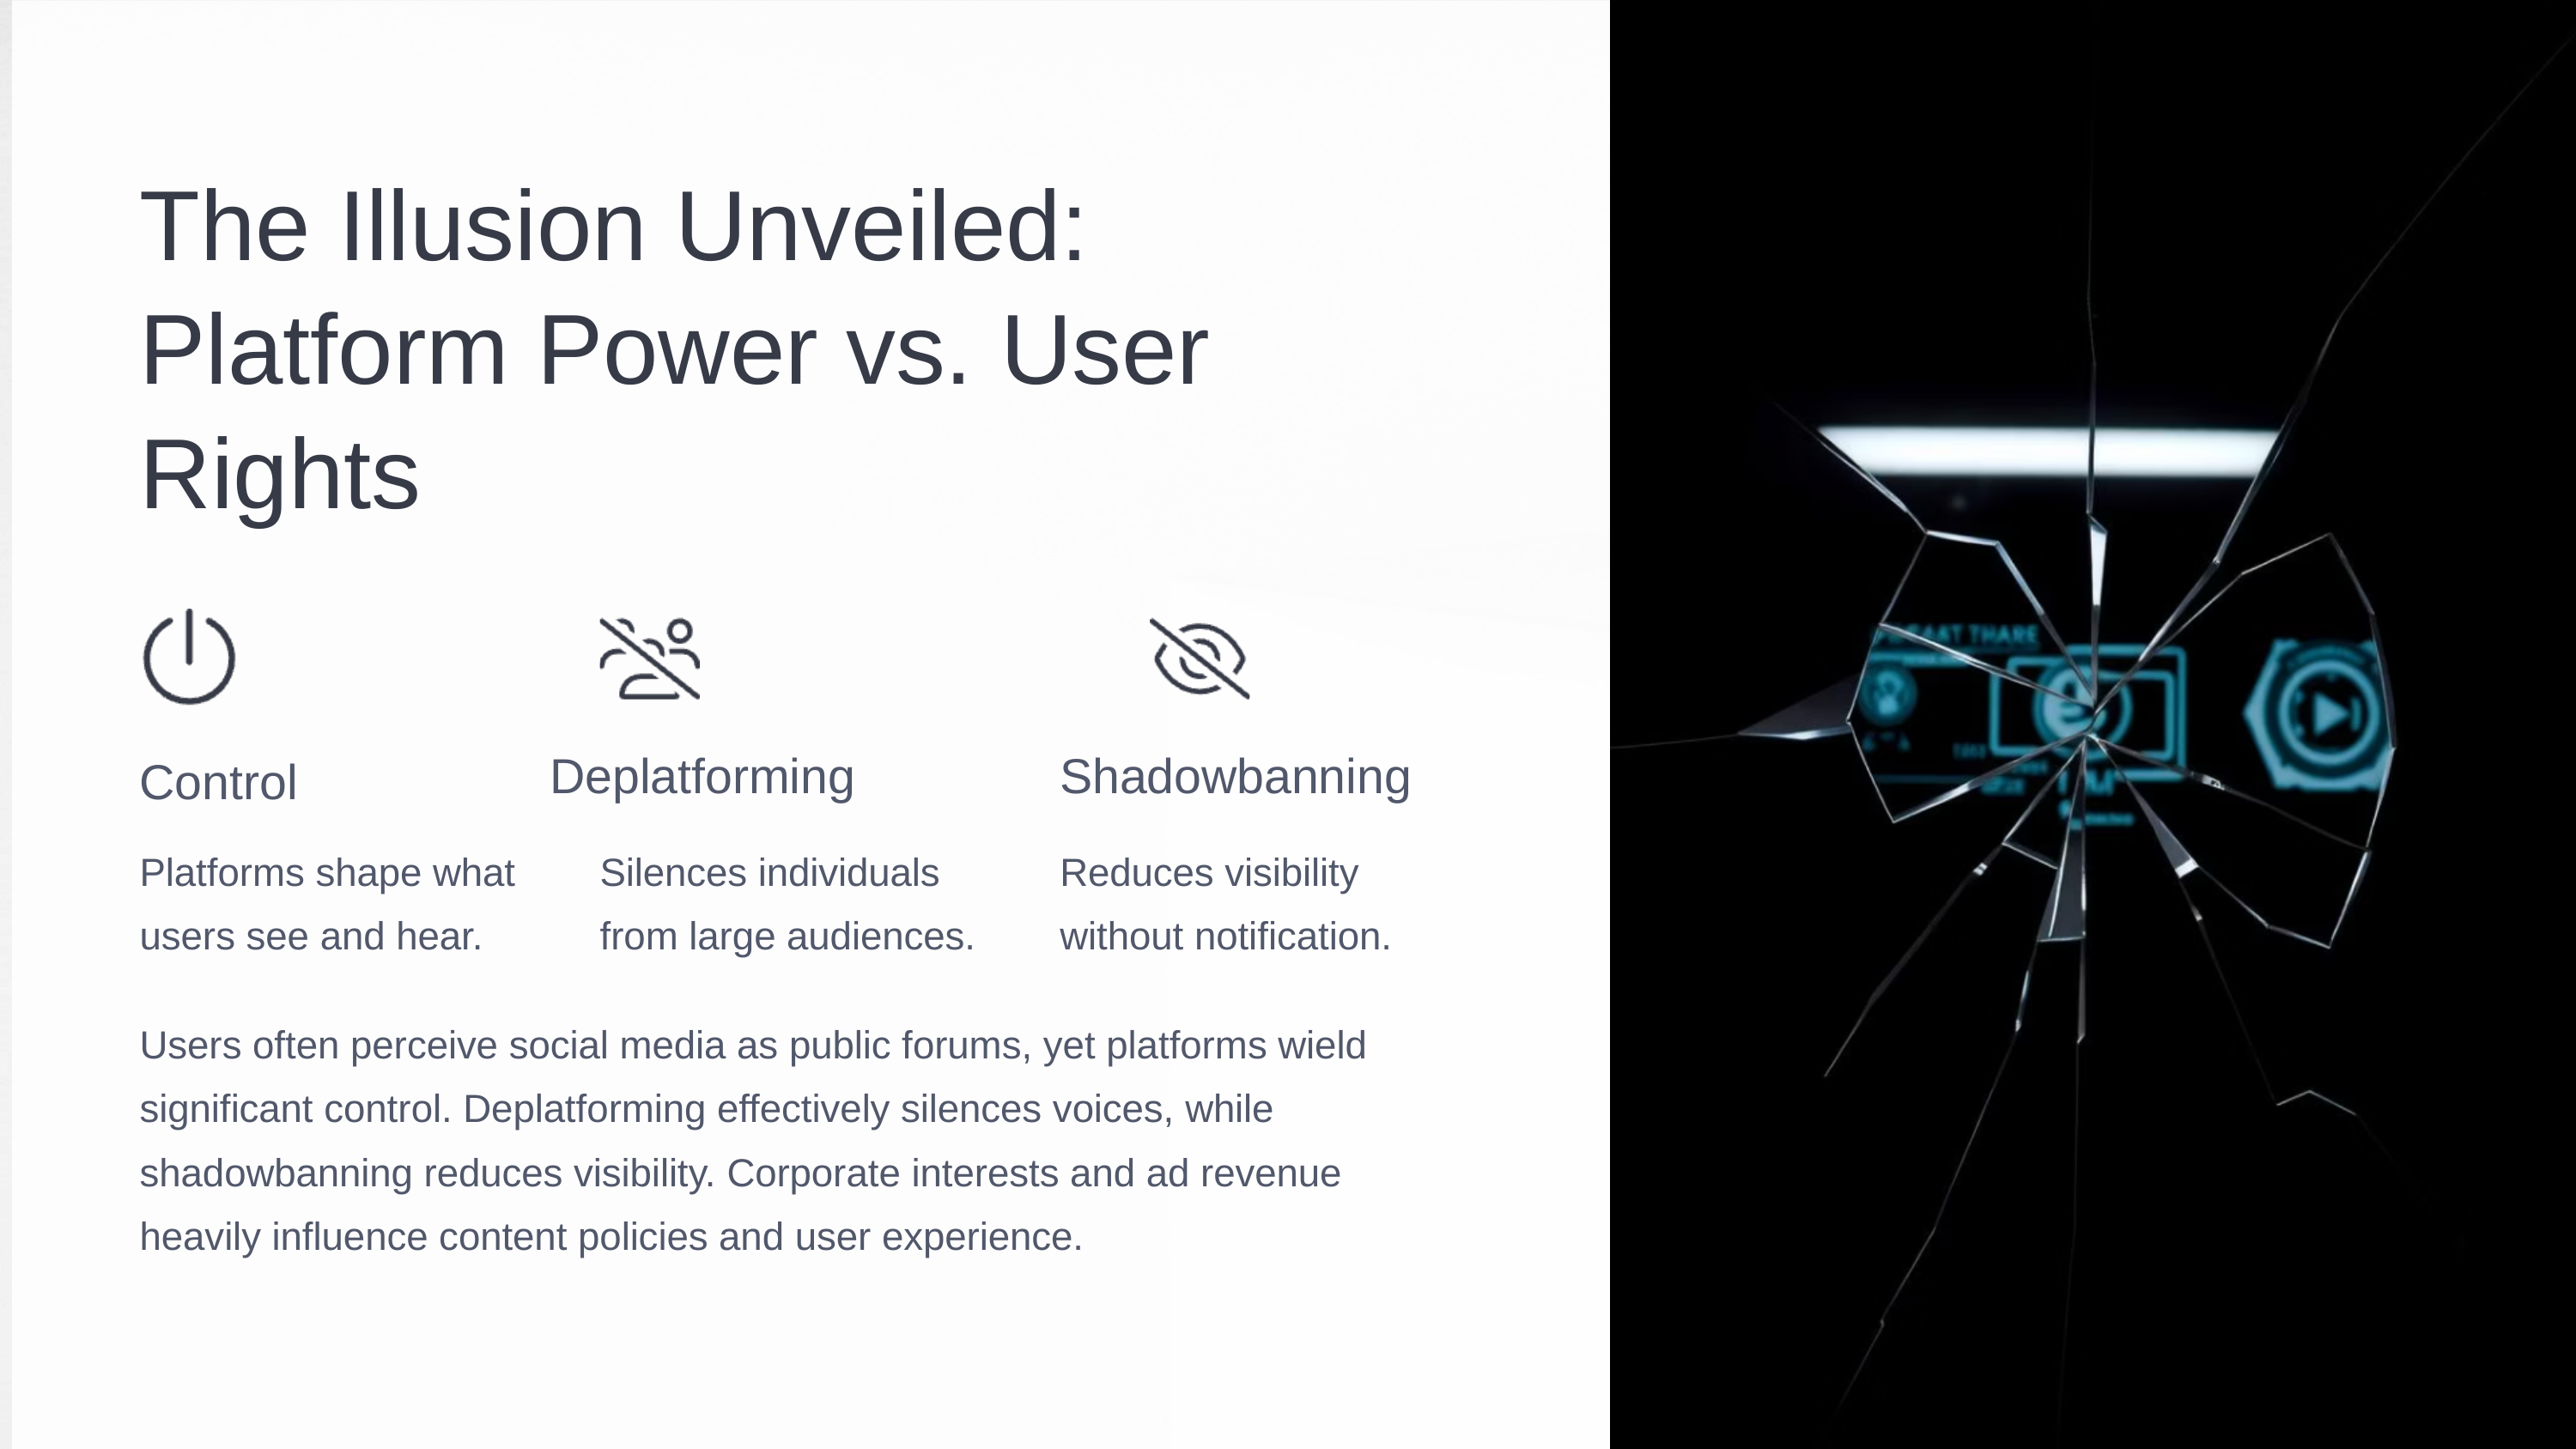

The Illusion Unveiled: Platform Power vs. User Rights

Shadowbanning
Deplatforming
Control
Platforms shape what users see and hear.
Silences individuals from large audiences.
Reduces visibility without notification.
Users often perceive social media as public forums, yet platforms wield significant control. Deplatforming effectively silences voices, while shadowbanning reduces visibility. Corporate interests and ad revenue heavily influence content policies and user experience.